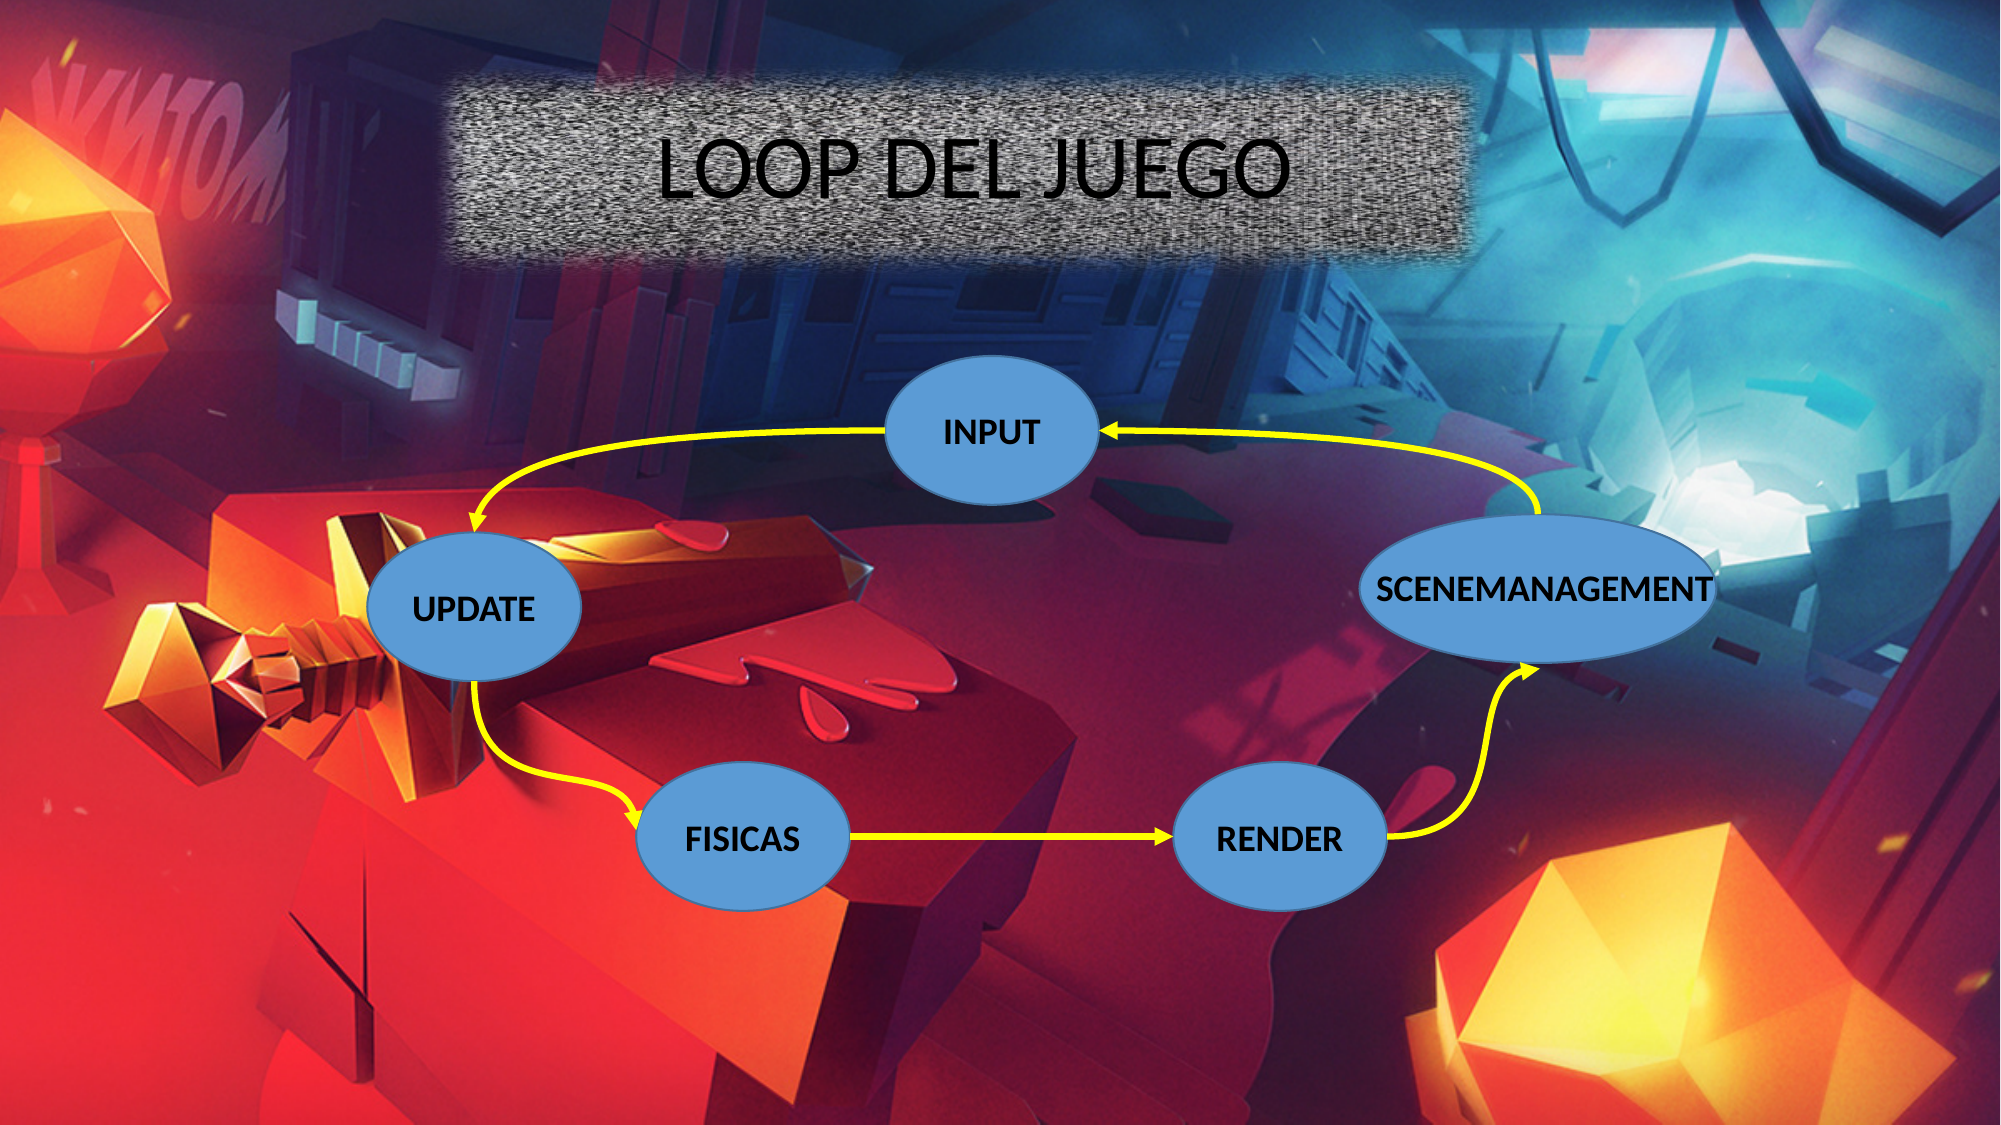

# LOOP DEL JUEGO

INPUT

SCENEMANAGEMENT
UPDATE

FISICAS
RENDER